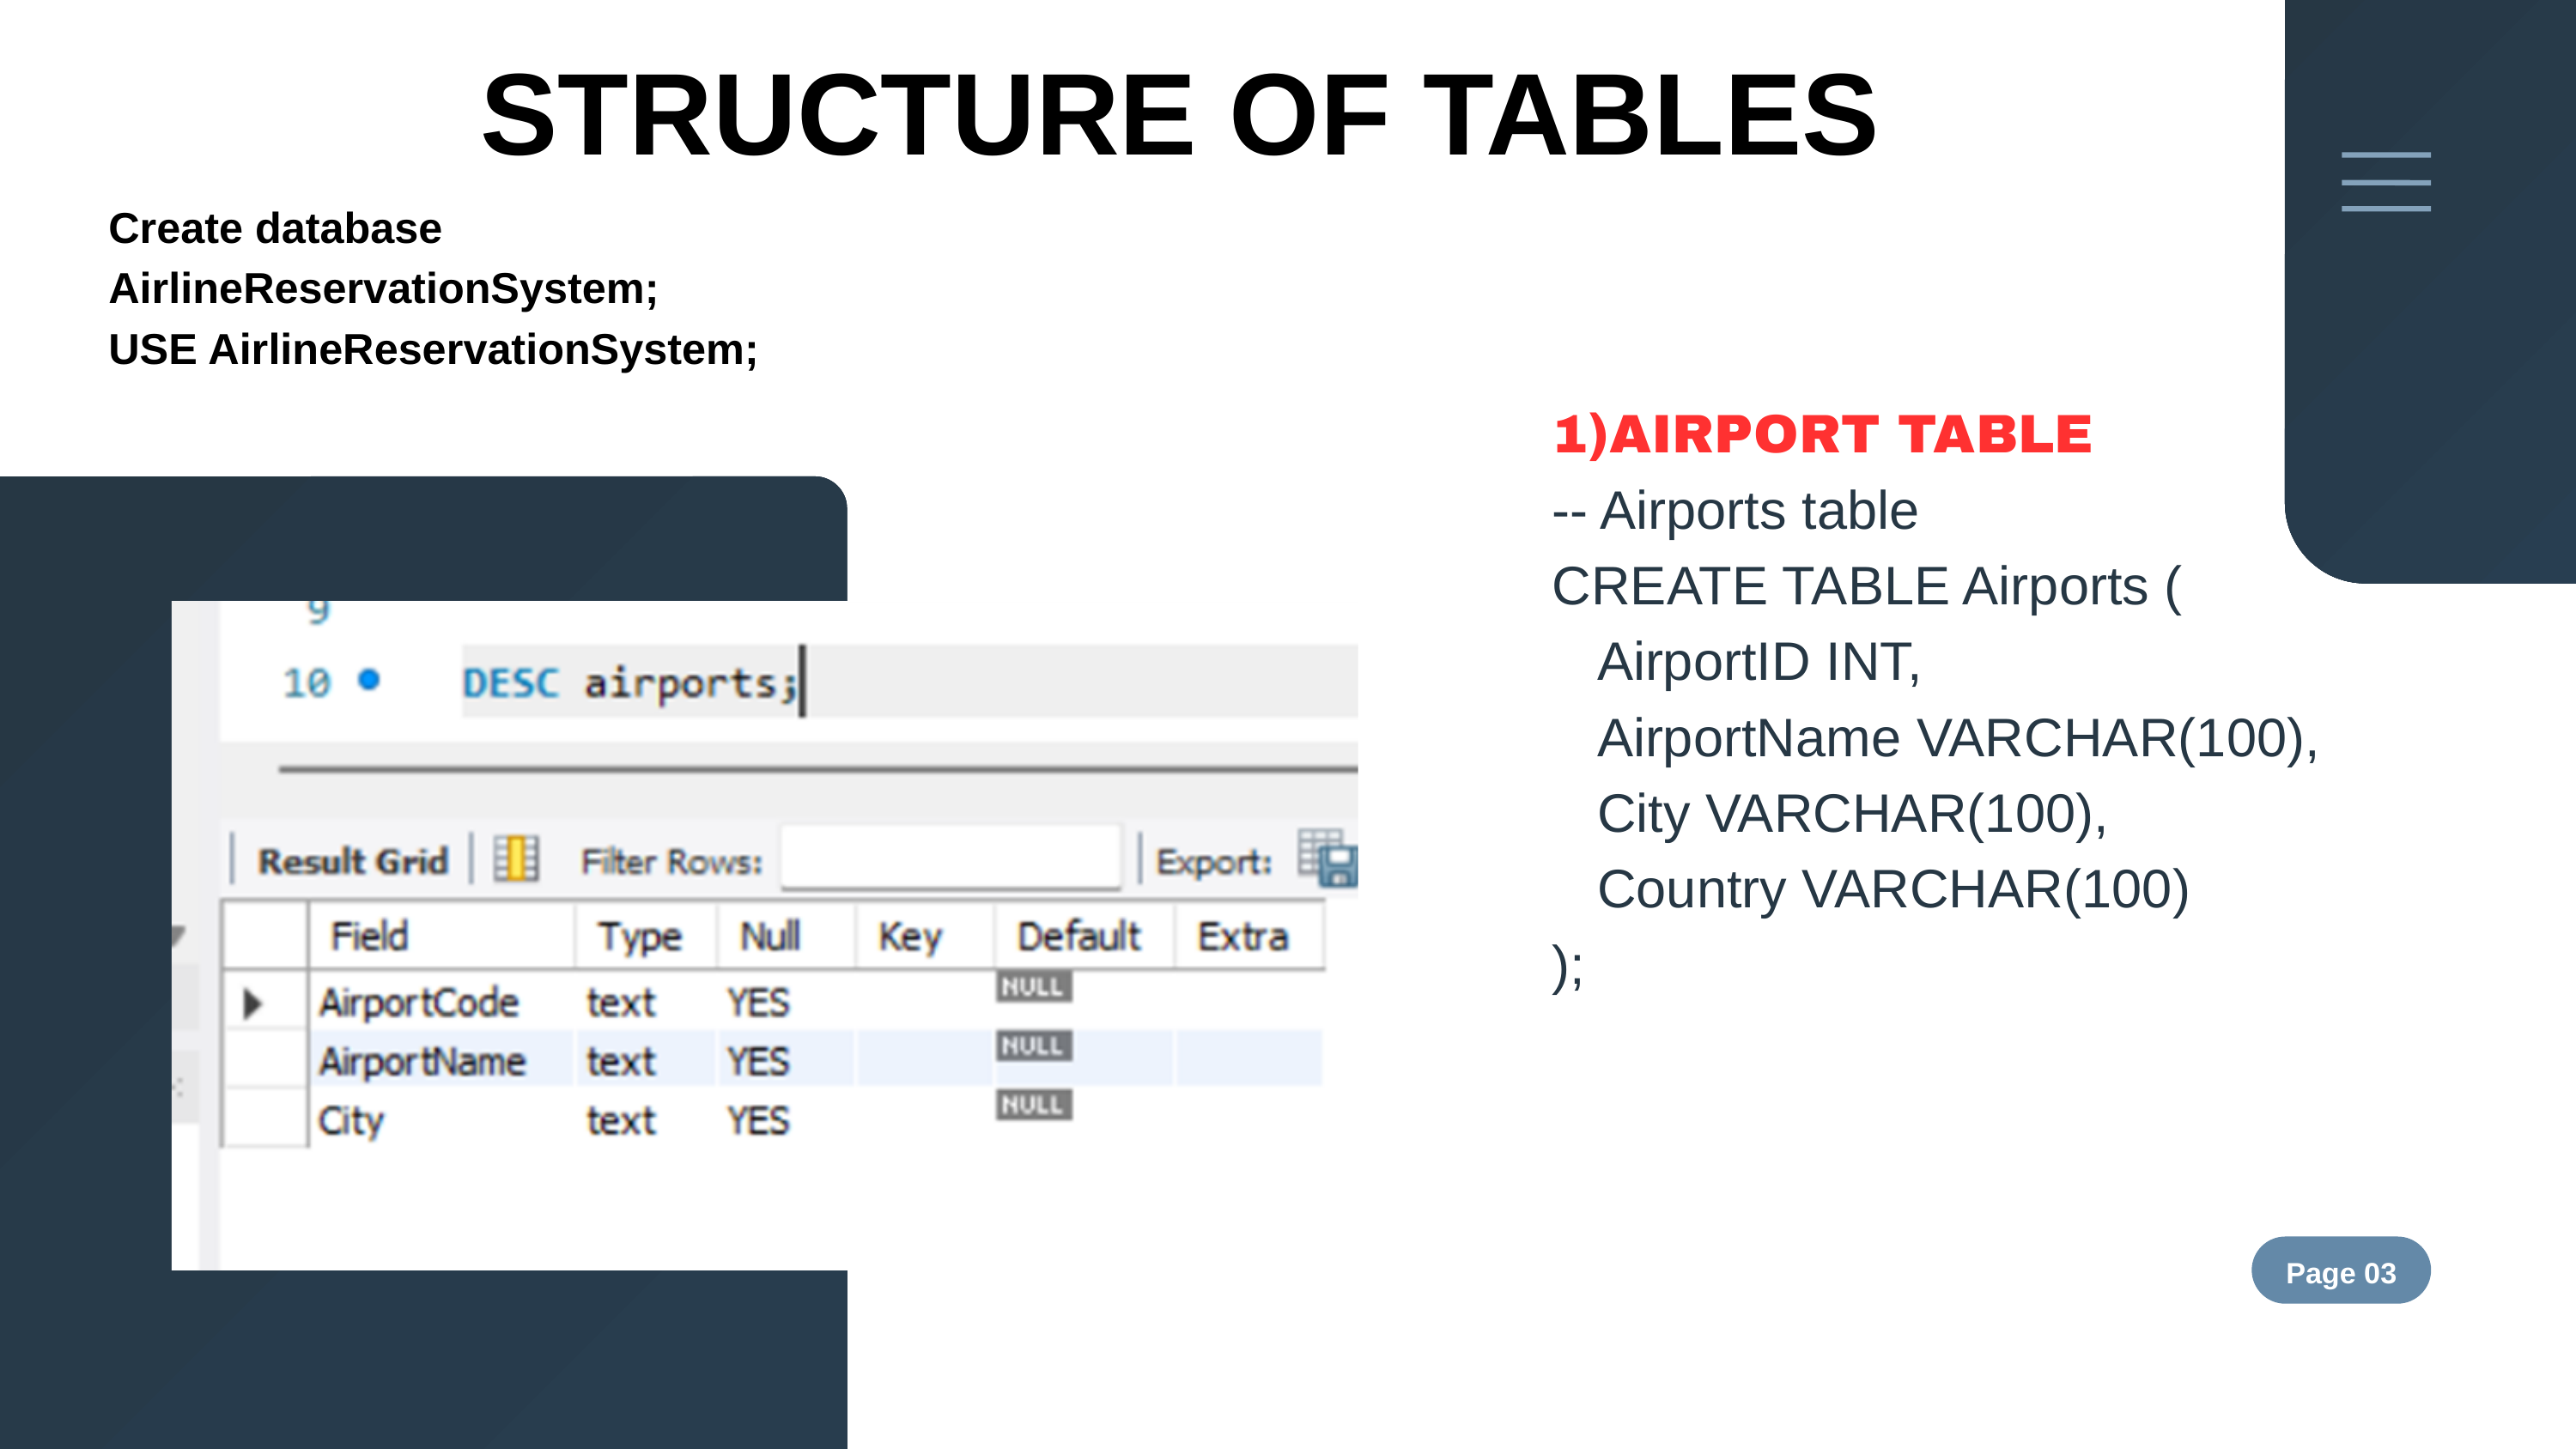

STRUCTURE OF TABLES

Create database AirlineReservationSystem;
USE AirlineReservationSystem;

1)AIRPORT TABLE
-- Airports table
CREATE TABLE Airports (
   AirportID INT,
   AirportName VARCHAR(100),
   City VARCHAR(100),
   Country VARCHAR(100)
);

Page 03